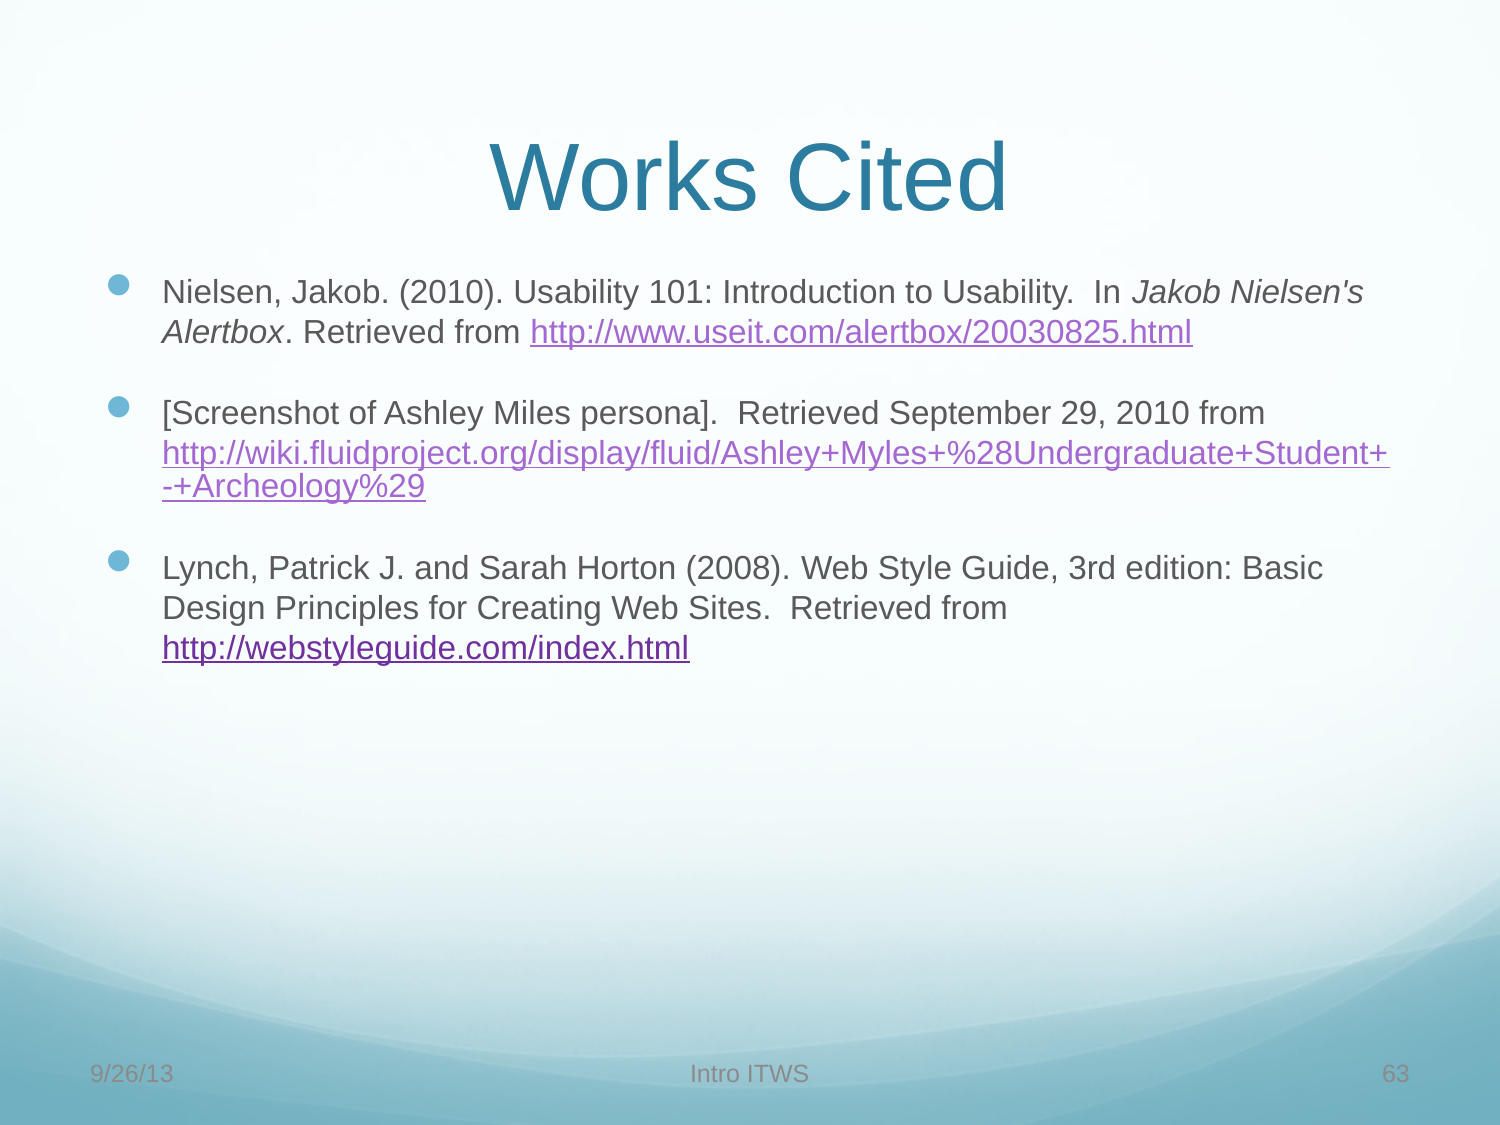

# Works Cited
Nielsen, Jakob. (2010). Usability 101: Introduction to Usability.  In Jakob Nielsen's Alertbox. Retrieved from http://www.useit.com/alertbox/20030825.html
[Screenshot of Ashley Miles persona].  Retrieved September 29, 2010 from http://wiki.fluidproject.org/display/fluid/Ashley+Myles+%28Undergraduate+Student+-+Archeology%29
Lynch, Patrick J. and Sarah Horton (2008). Web Style Guide, 3rd edition: Basic Design Principles for Creating Web Sites.  Retrieved from http://webstyleguide.com/index.html

9/26/13
Intro ITWS
63